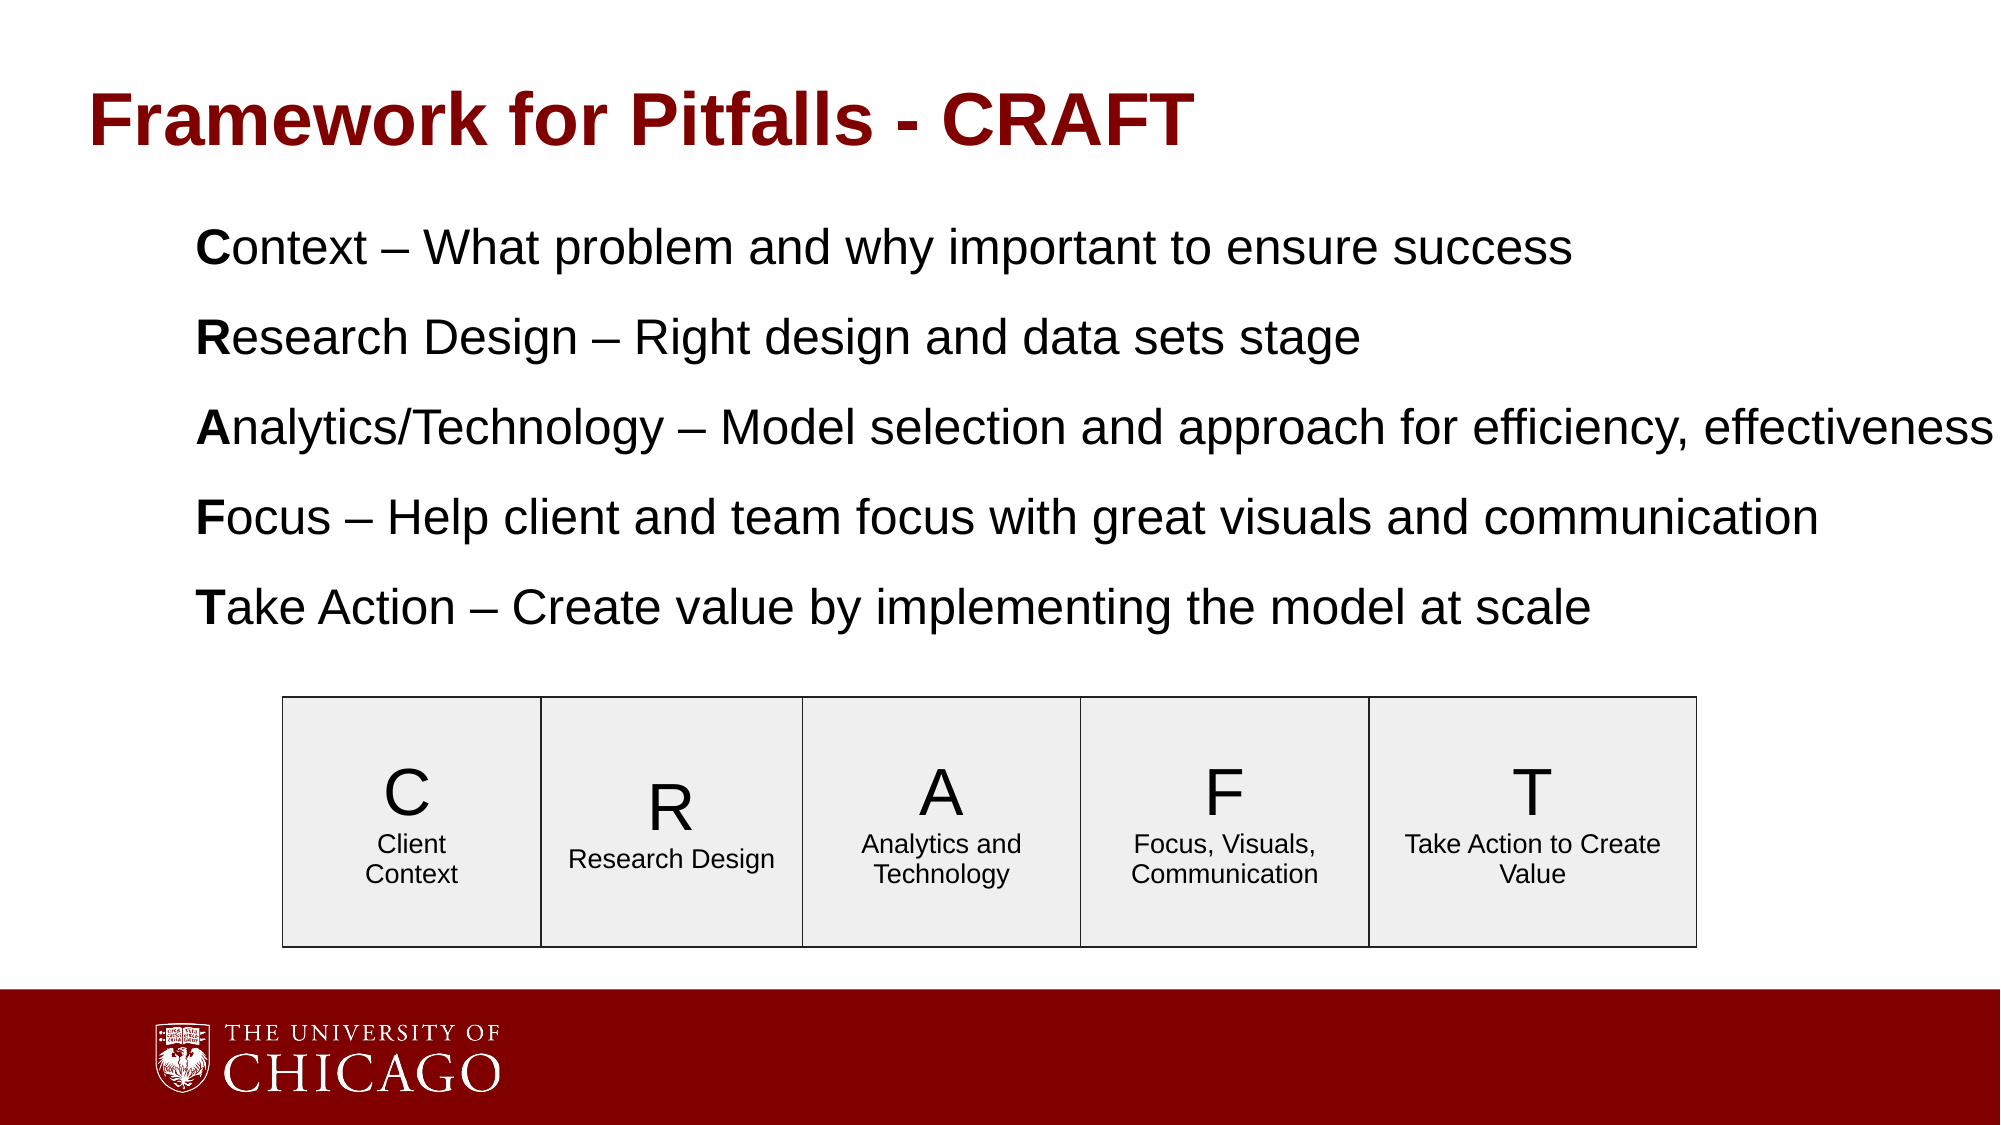

# Framework for Pitfalls - CRAFT
Context – What problem and why important to ensure success
Research Design – Right design and data sets stage
Analytics/Technology – Model selection and approach for efficiency, effectiveness
Focus – Help client and team focus with great visuals and communication
Take Action – Create value by implementing the model at scale

| C Client Context | R Research Design | A Analytics and Technology | F Focus, Visuals, Communication | T Take Action to Create Value |
| --- | --- | --- | --- | --- |